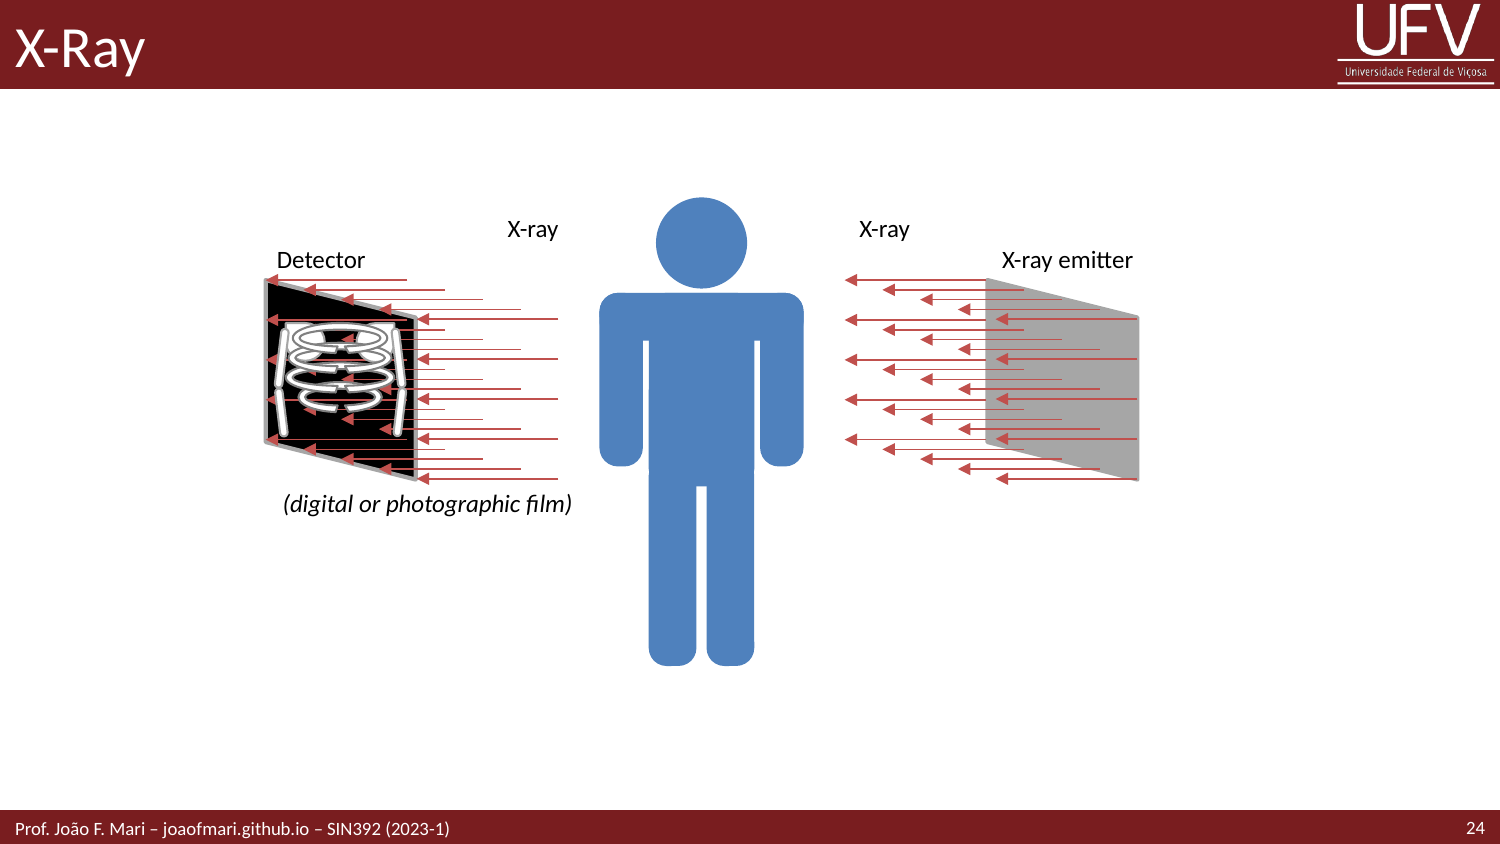

# X-Ray

X-ray
X-ray
Detector
X-ray emitter

(digital or photographic film)
24
Prof. João F. Mari – joaofmari.github.io – SIN392 (2023-1)